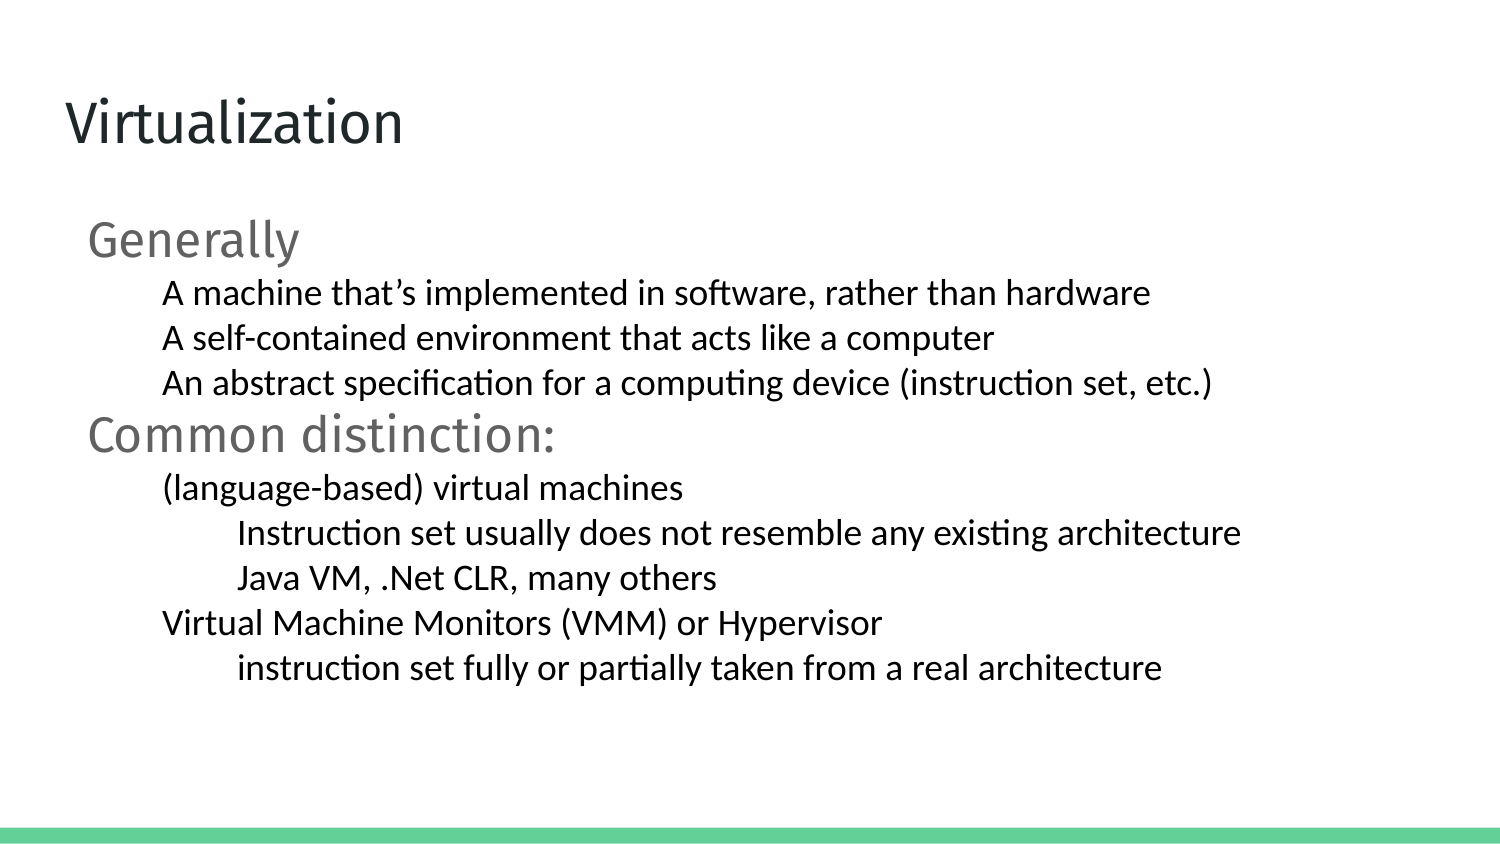

Virtualization
Generally
A machine that’s implemented in software, rather than hardware
A self-contained environment that acts like a computer
An abstract specification for a computing device (instruction set, etc.)
Common distinction:
(language-based) virtual machines
Instruction set usually does not resemble any existing architecture
Java VM, .Net CLR, many others
Virtual Machine Monitors (VMM) or Hypervisor
instruction set fully or partially taken from a real architecture

# Virtualisation